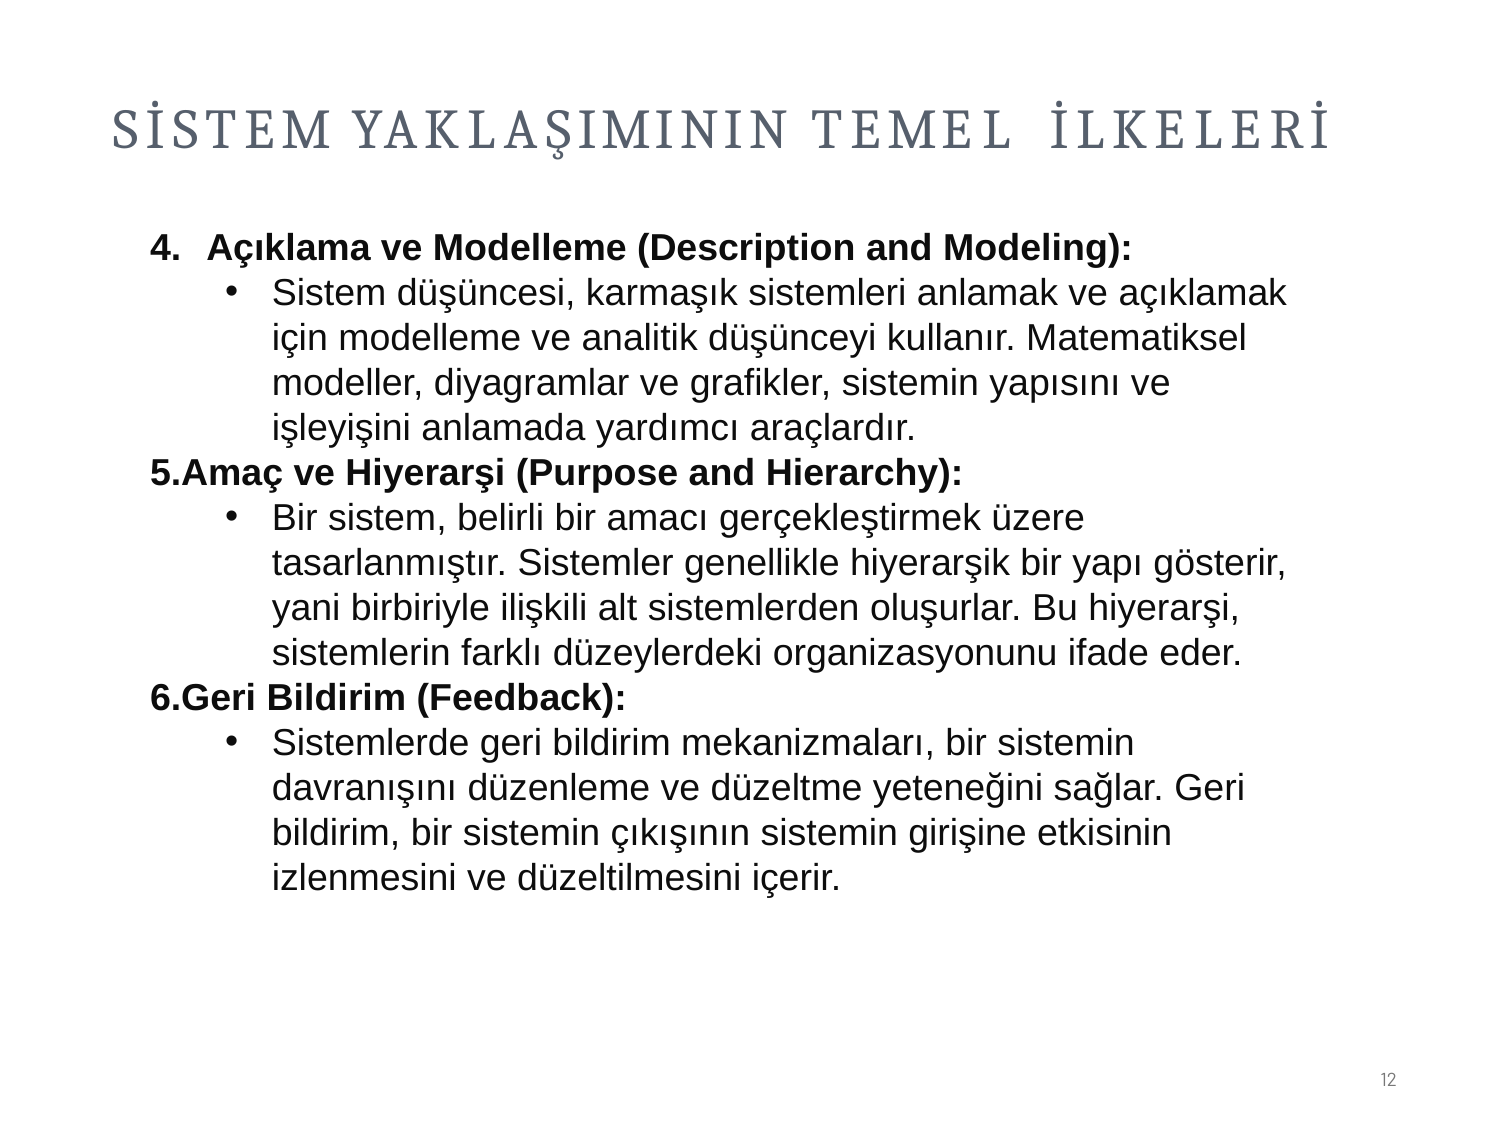

# SİSTEM YAKLAŞIMININ TEMEL  İLKELERİ
Açıklama ve Modelleme (Description and Modeling):
Sistem düşüncesi, karmaşık sistemleri anlamak ve açıklamak için modelleme ve analitik düşünceyi kullanır. Matematiksel modeller, diyagramlar ve grafikler, sistemin yapısını ve işleyişini anlamada yardımcı araçlardır.
Amaç ve Hiyerarşi (Purpose and Hierarchy):
Bir sistem, belirli bir amacı gerçekleştirmek üzere tasarlanmıştır. Sistemler genellikle hiyerarşik bir yapı gösterir, yani birbiriyle ilişkili alt sistemlerden oluşurlar. Bu hiyerarşi, sistemlerin farklı düzeylerdeki organizasyonunu ifade eder.
Geri Bildirim (Feedback):
Sistemlerde geri bildirim mekanizmaları, bir sistemin davranışını düzenleme ve düzeltme yeteneğini sağlar. Geri bildirim, bir sistemin çıkışının sistemin girişine etkisinin izlenmesini ve düzeltilmesini içerir.
12